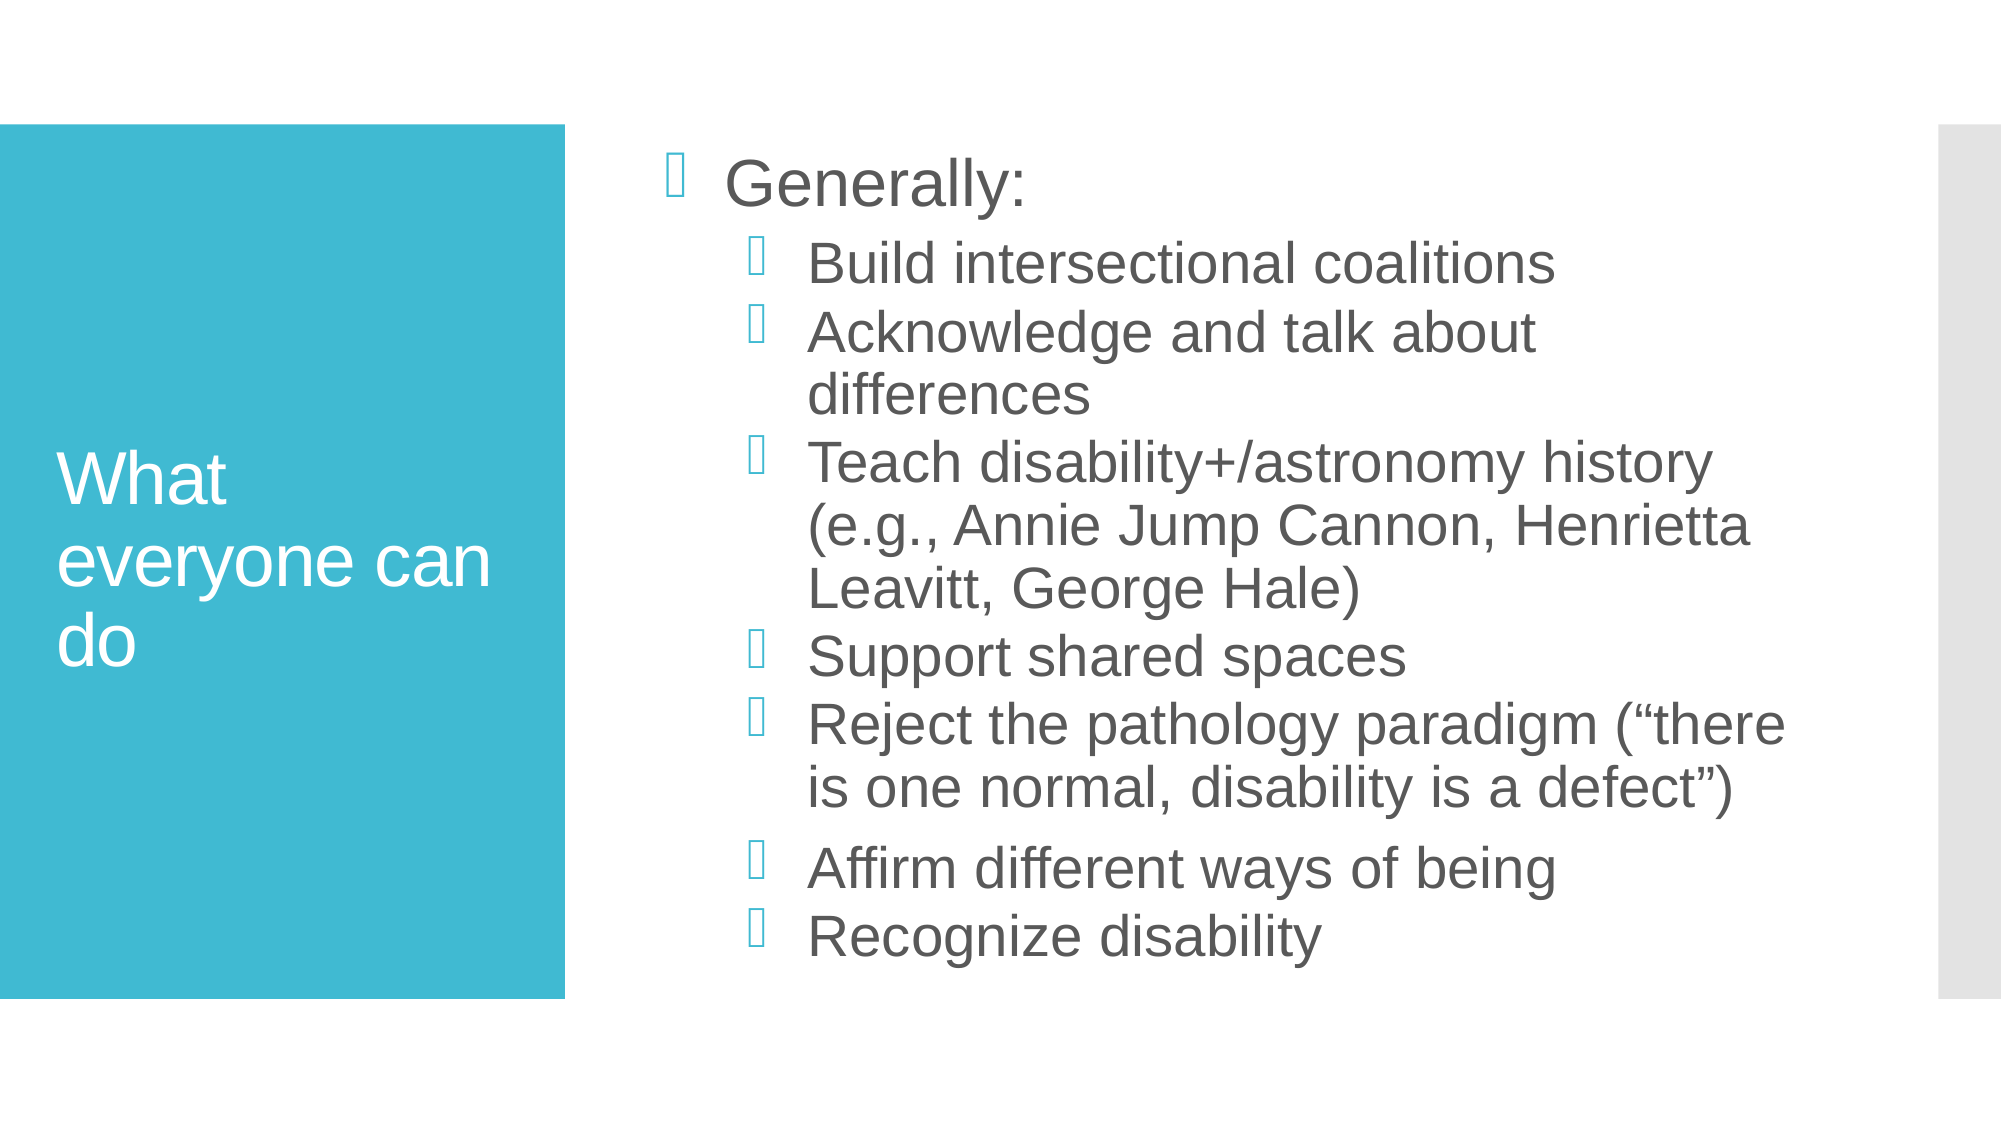

Generally:
Build intersectional coalitions
Acknowledge and talk about differences
Teach disability+/astronomy history (e.g., Annie Jump Cannon, Henrietta Leavitt, George Hale)
Support shared spaces
Reject the pathology paradigm (“there is one normal, disability is a defect”)
Affirm different ways of being
Recognize disability
# What everyone can do